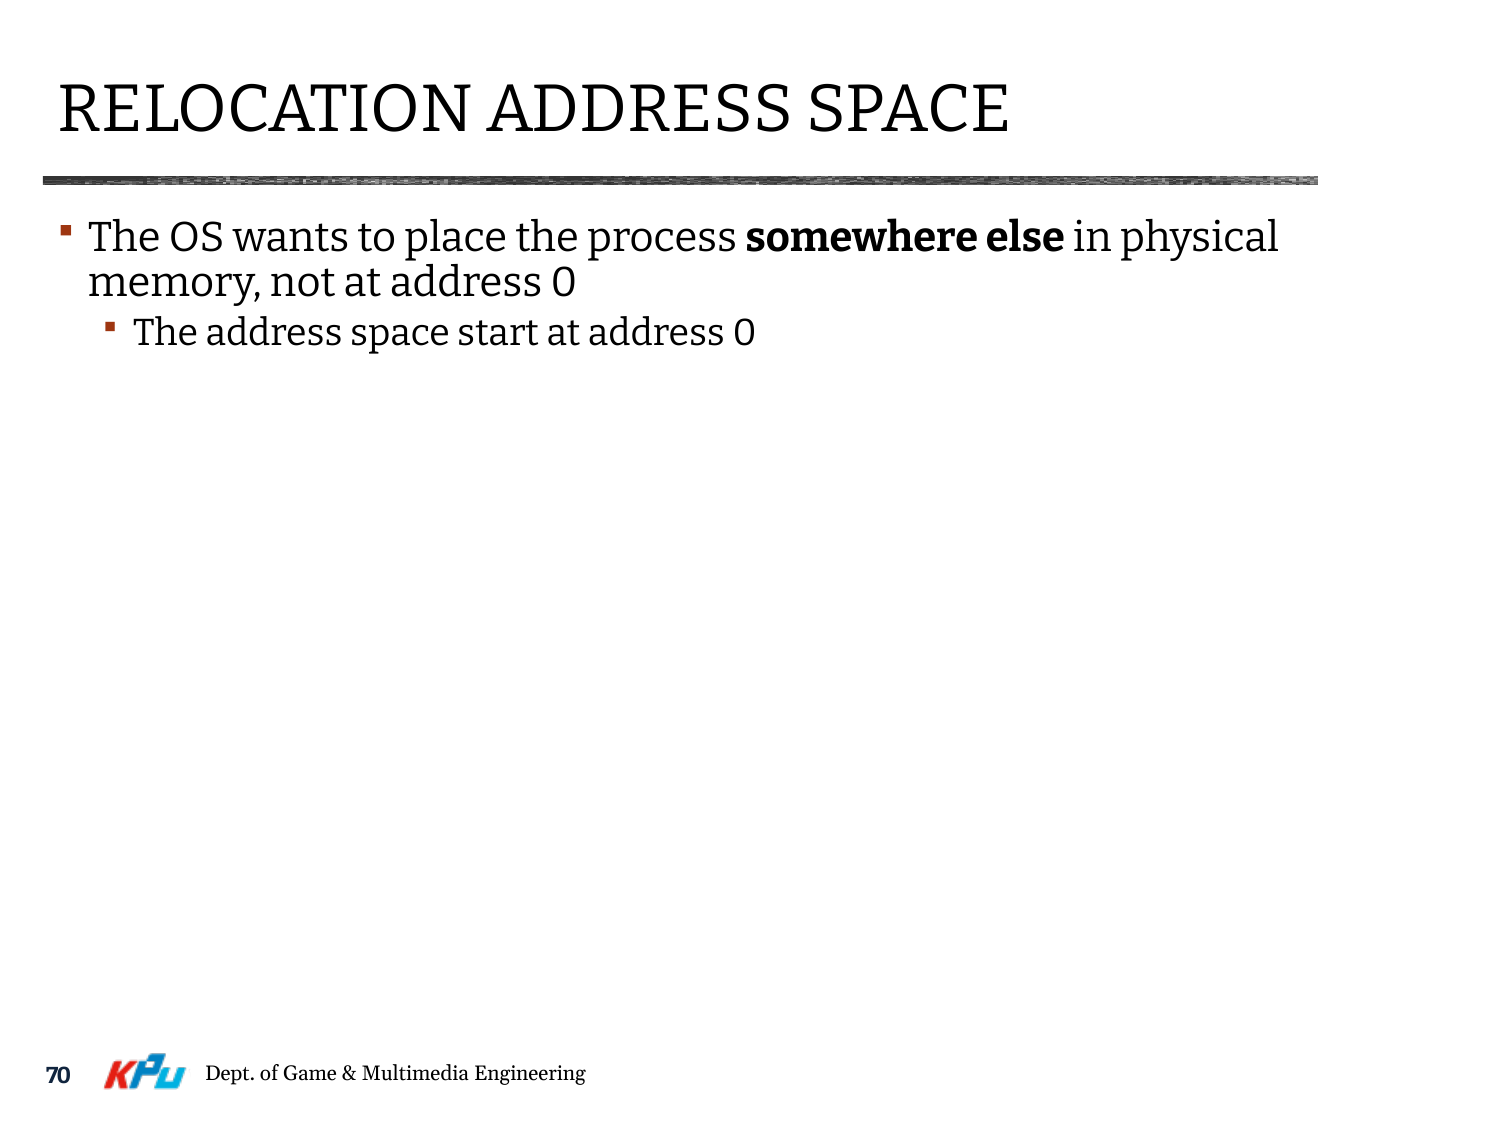

# Relocation Address Space
The OS wants to place the process somewhere else in physical memory, not at address 0
The address space start at address 0

Dept. of Game & Multimedia Engineering
70